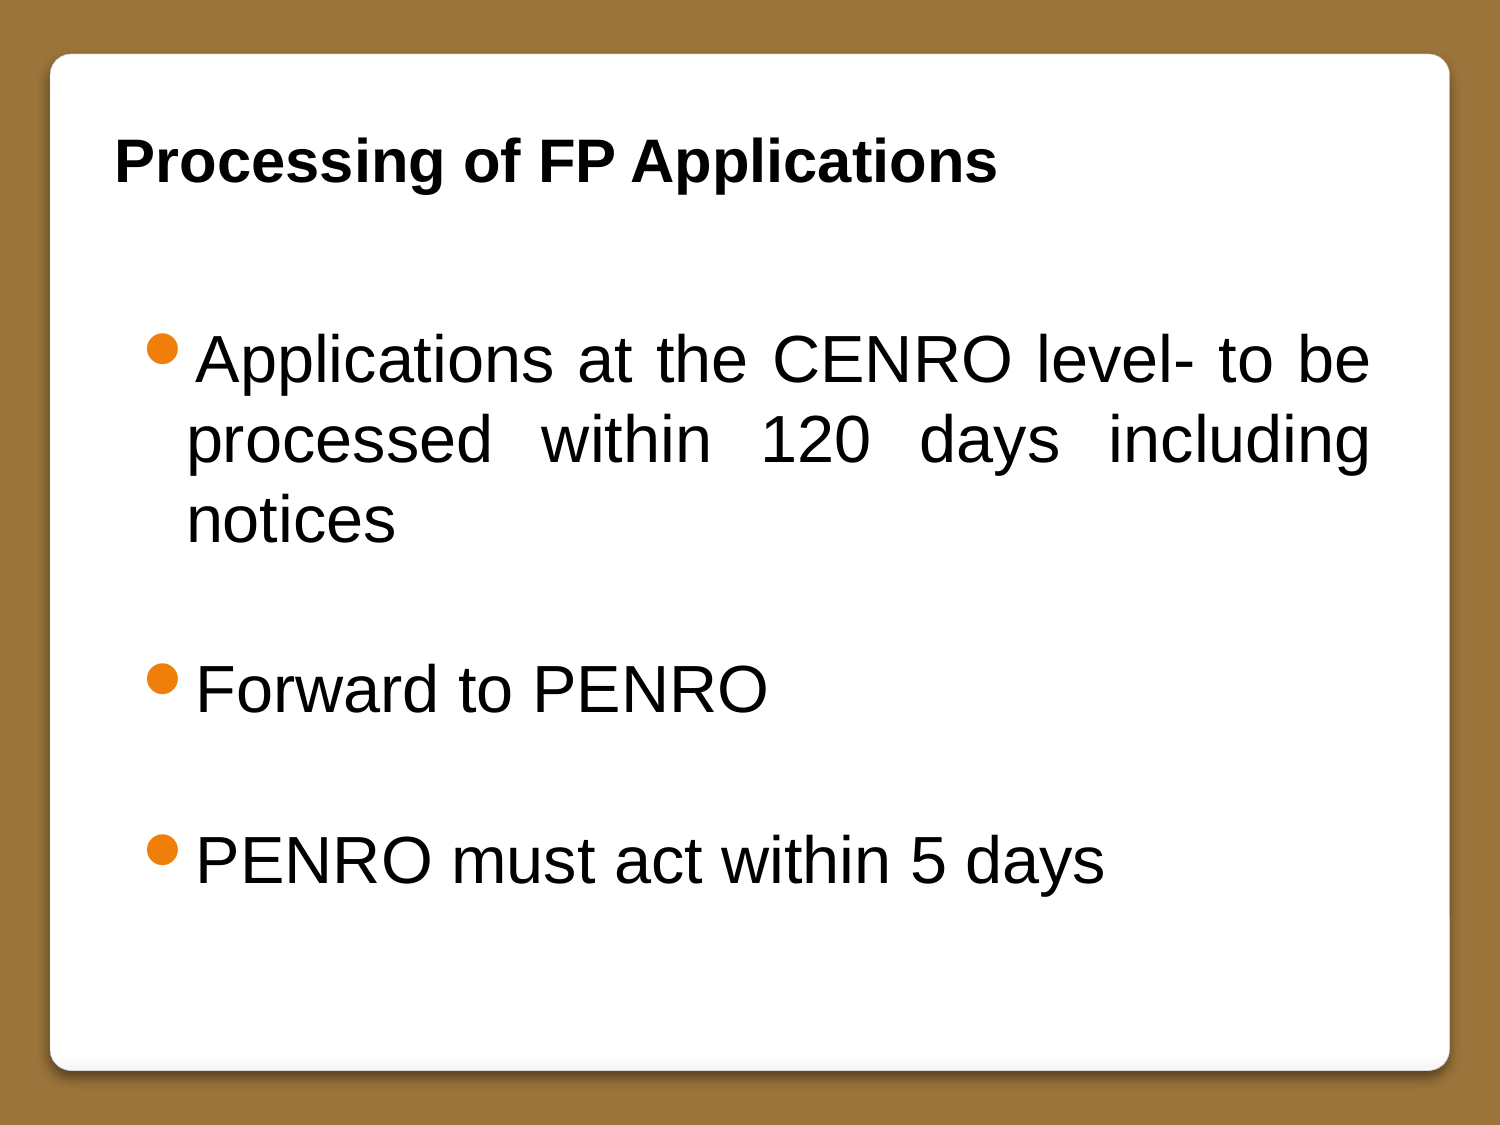

Processing of FP Applications
Applications at the CENRO level- to be processed within 120 days including notices

Forward to PENRO

PENRO must act within 5 days